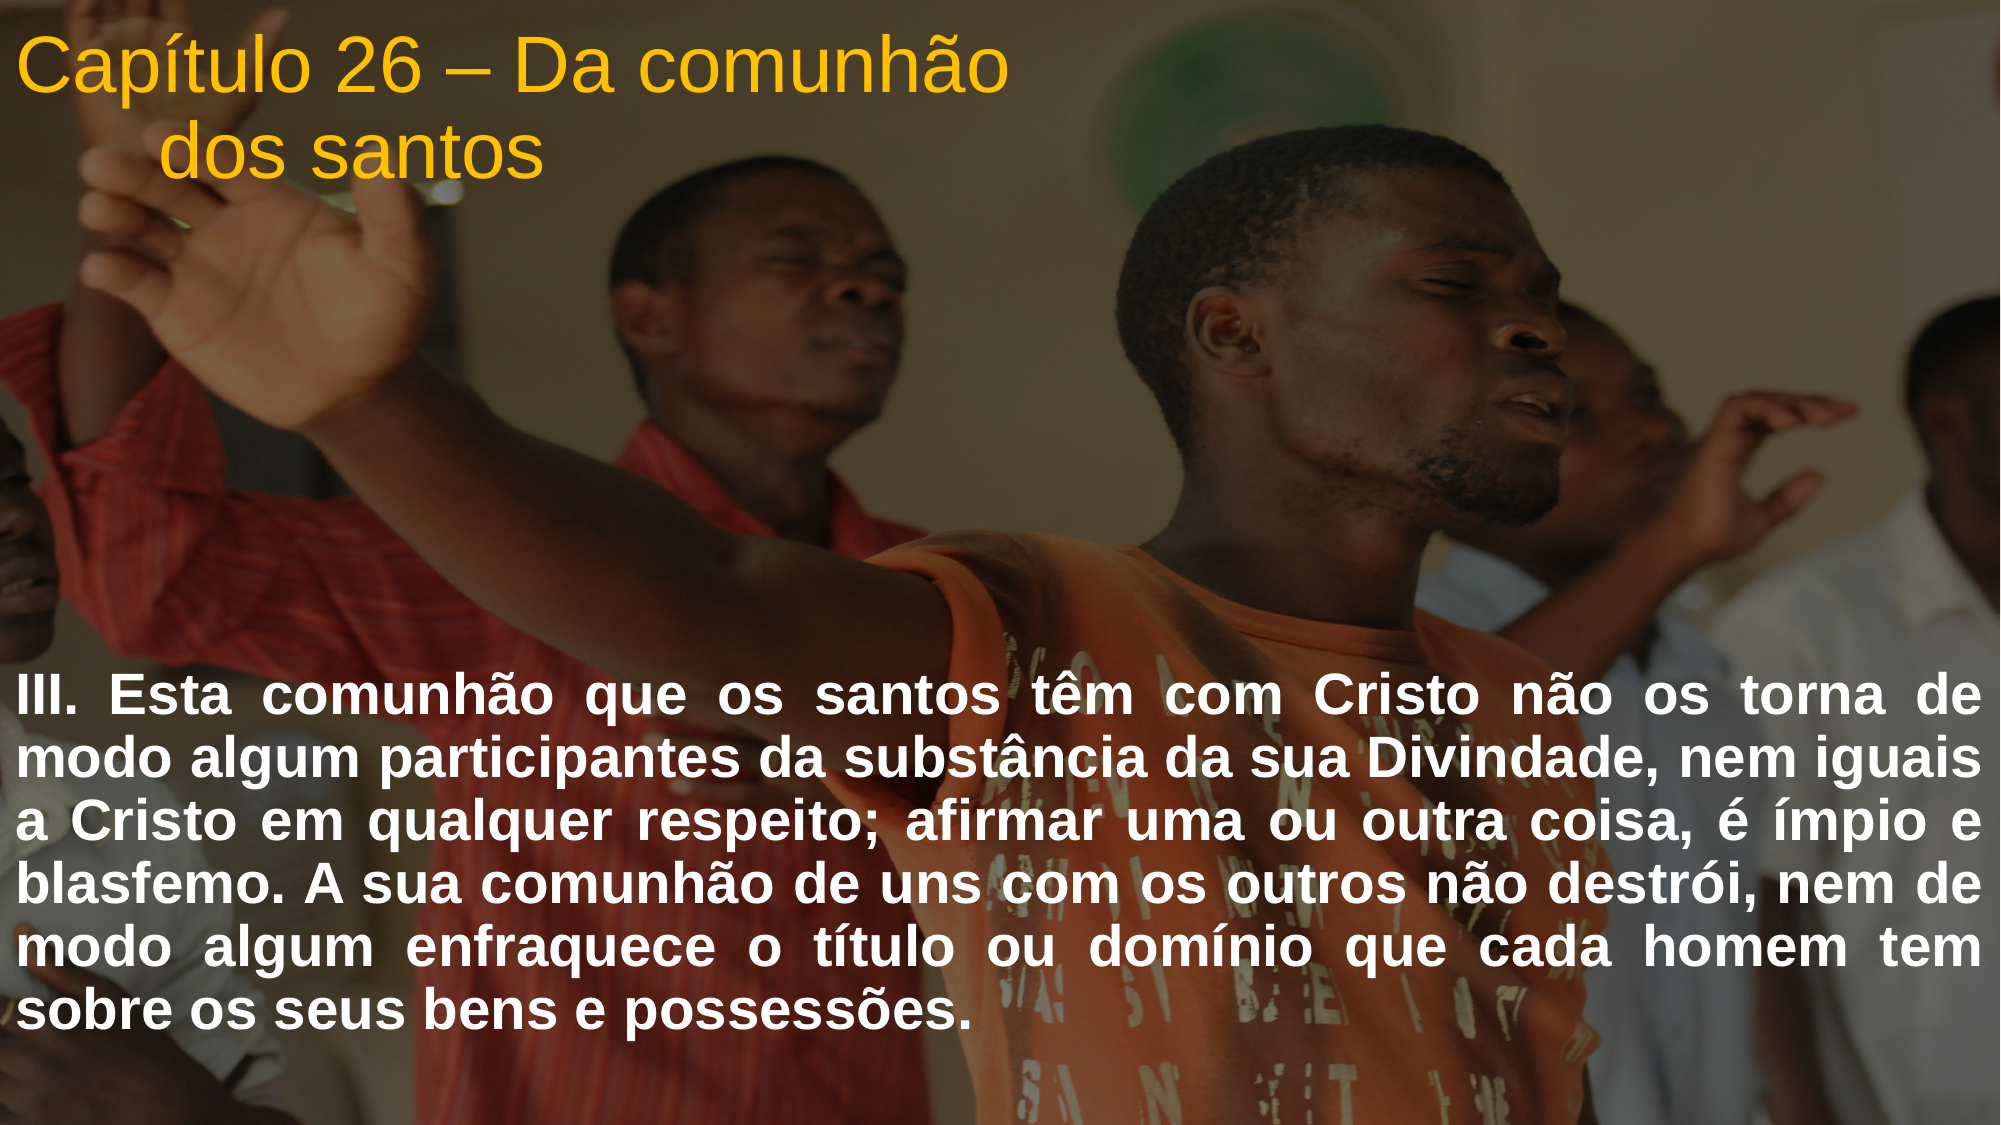

# Capítulo 26 – Da comunhão dos santos
III. Esta comunhão que os santos têm com Cristo não os torna de modo algum participantes da substância da sua Divindade, nem iguais a Cristo em qualquer respeito; afirmar uma ou outra coisa, é ímpio e blasfemo. A sua comunhão de uns com os outros não destrói, nem de modo algum enfraquece o título ou domínio que cada homem tem sobre os seus bens e possessões.